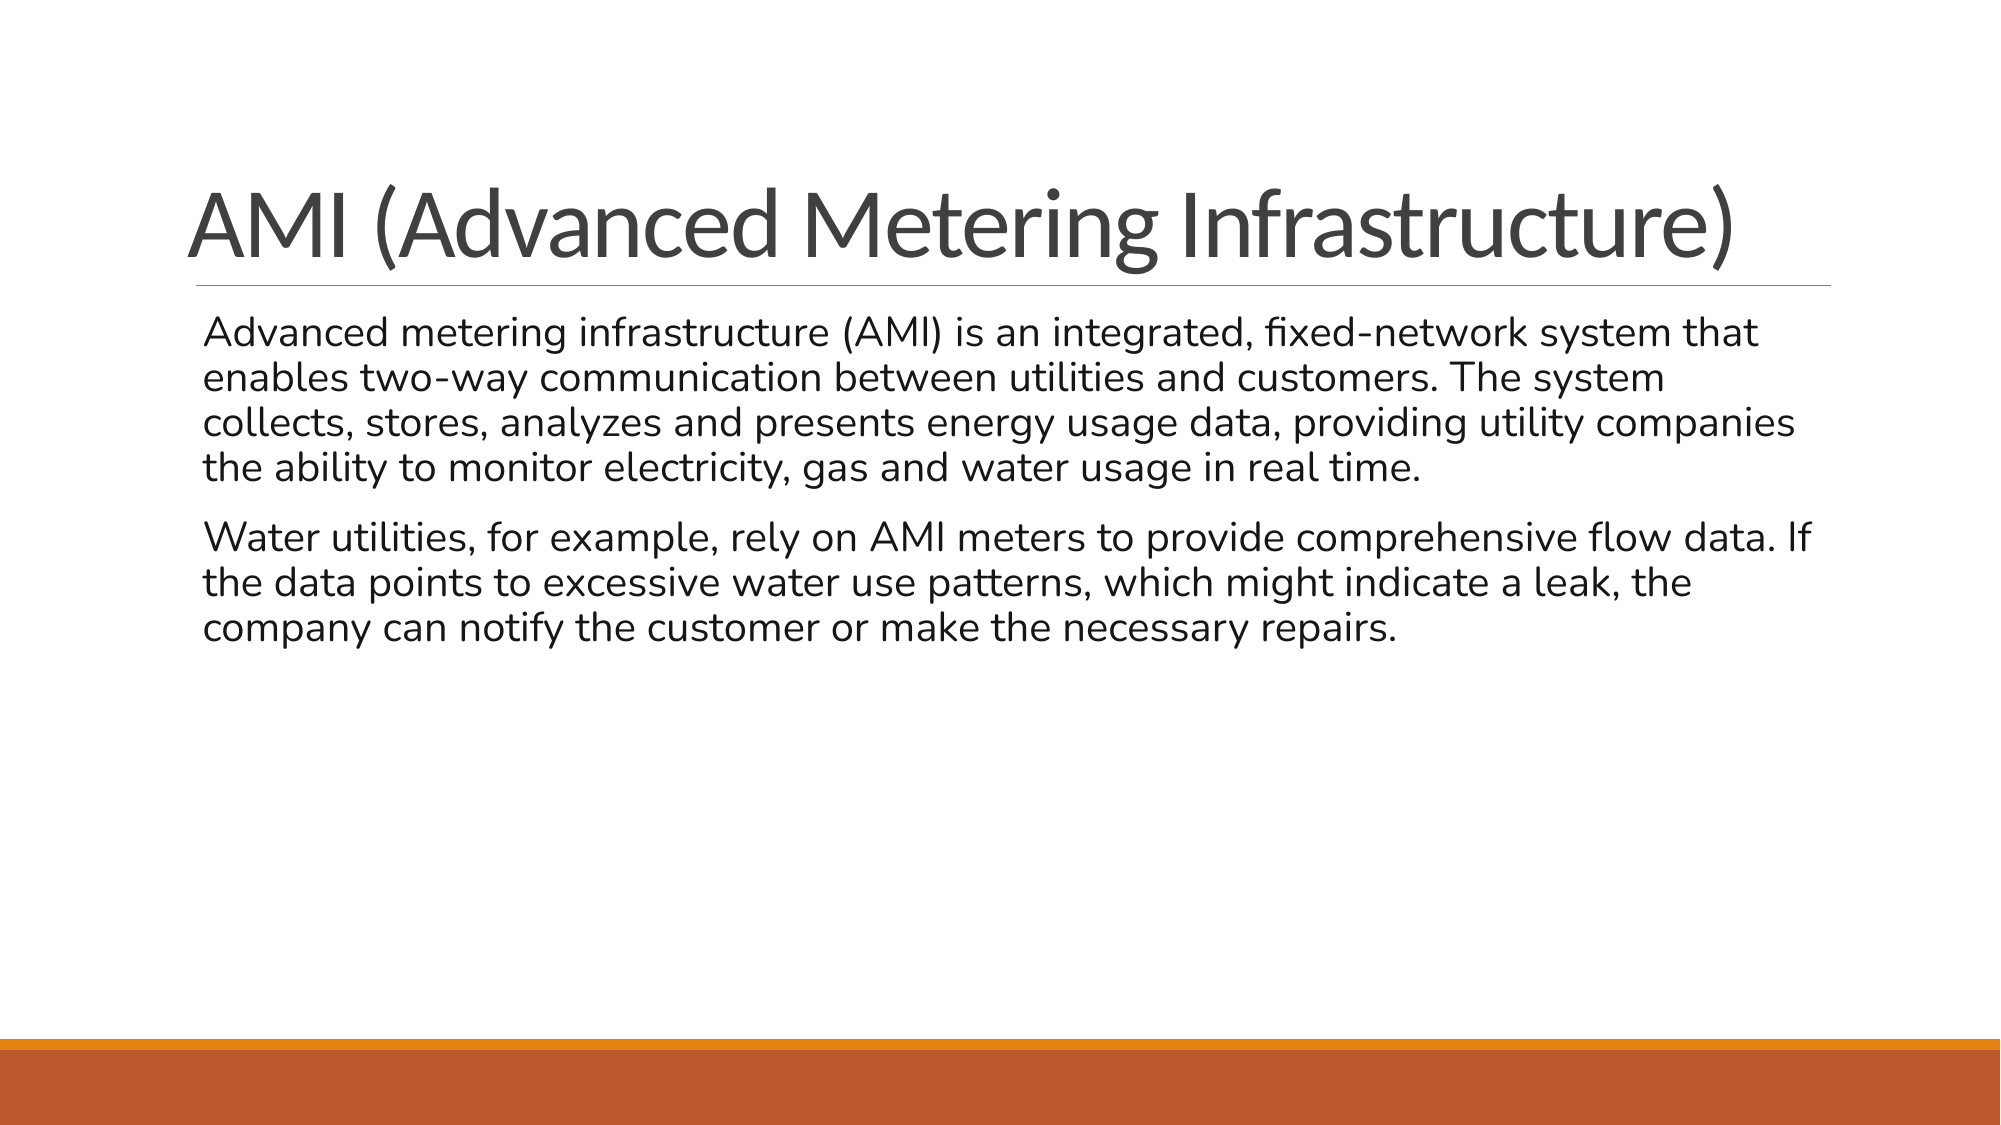

# AMI (Advanced Metering Infrastructure)
Advanced metering infrastructure (AMI) is an integrated, fixed-network system that enables two-way communication between utilities and customers. The system collects, stores, analyzes and presents energy usage data, providing utility companies the ability to monitor electricity, gas and water usage in real time.
Water utilities, for example, rely on AMI meters to provide comprehensive flow data. If the data points to excessive water use patterns, which might indicate a leak, the company can notify the customer or make the necessary repairs.